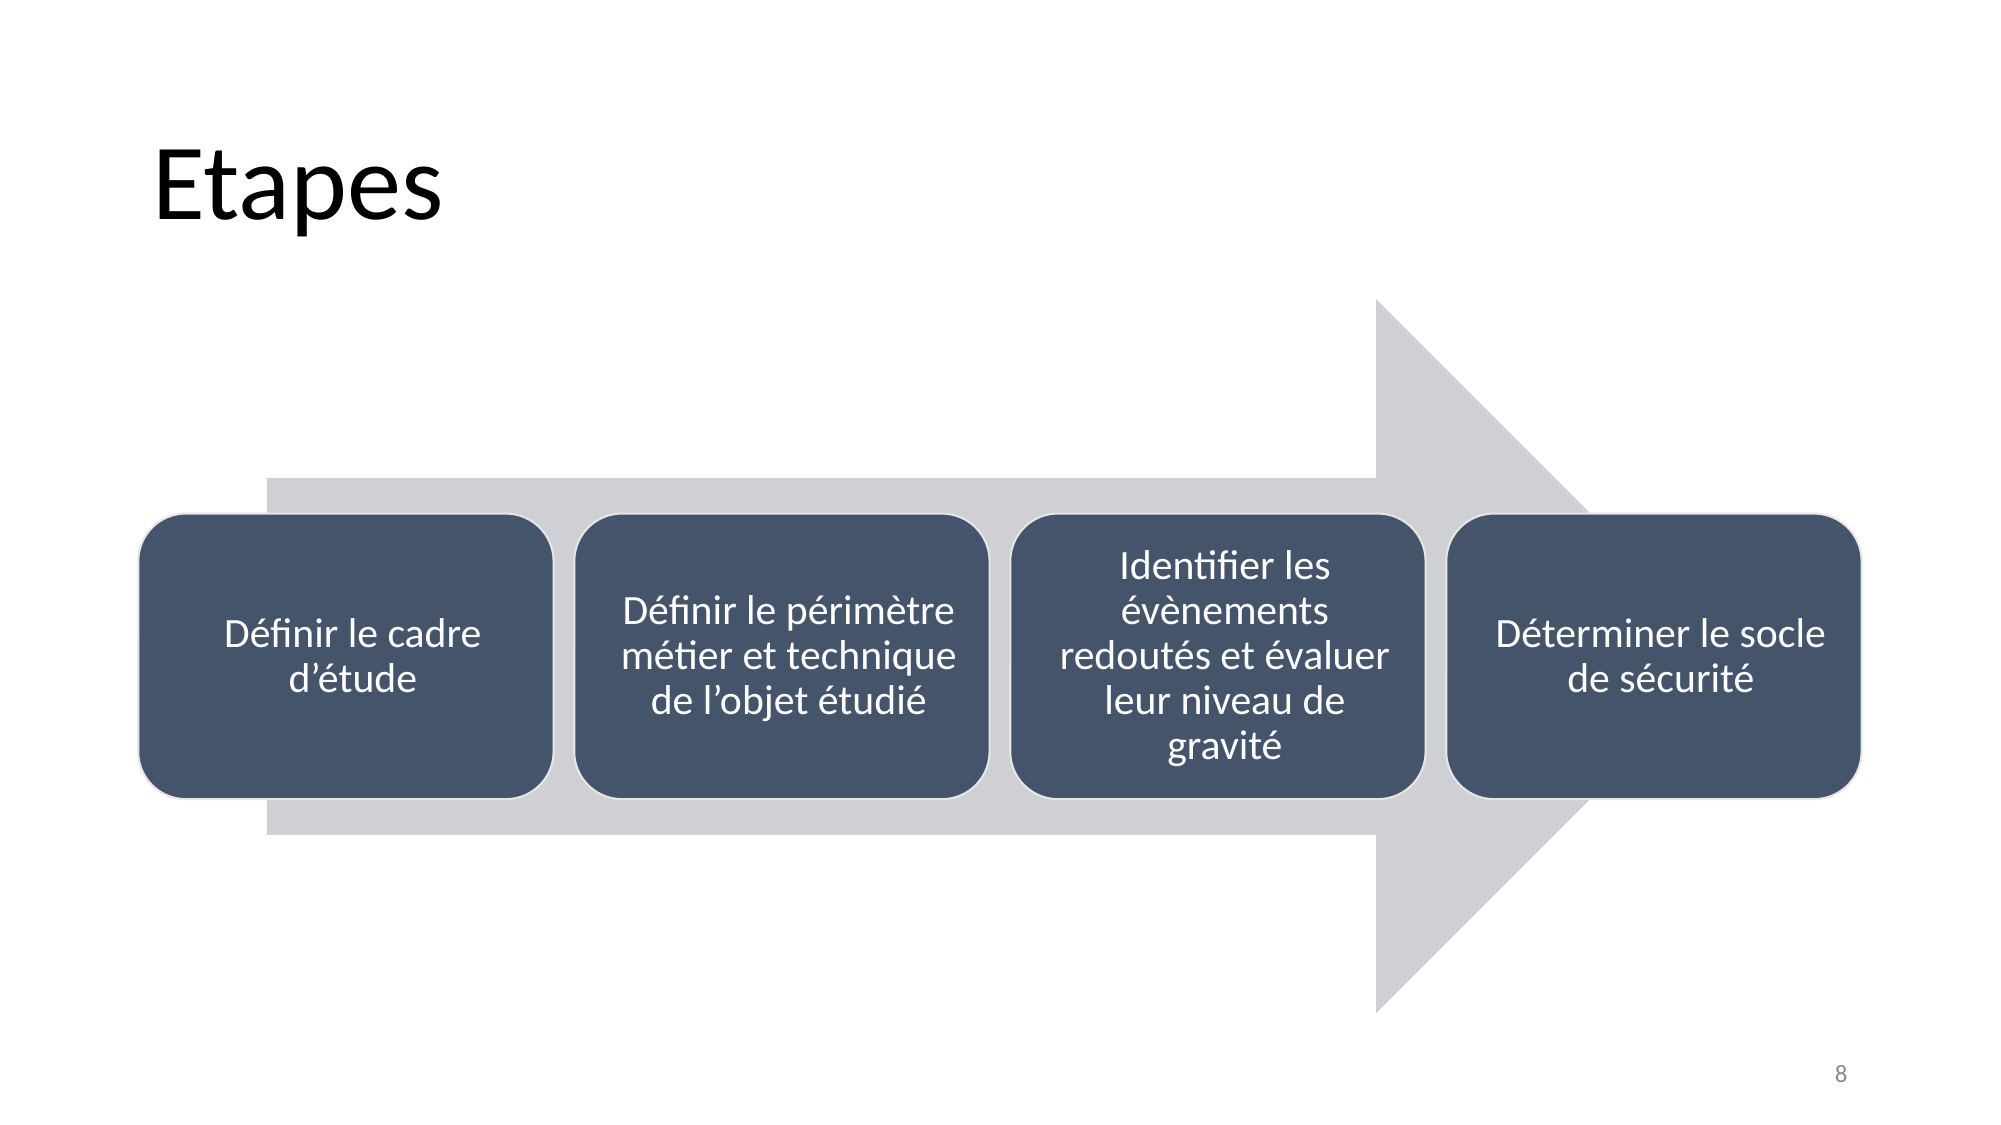

# Etapes
Définir le cadre d’étude
Définir le périmètre métier et technique de l’objet étudié
Identifier les évènements redoutés et évaluer leur niveau de gravité
Déterminer le socle de sécurité
8